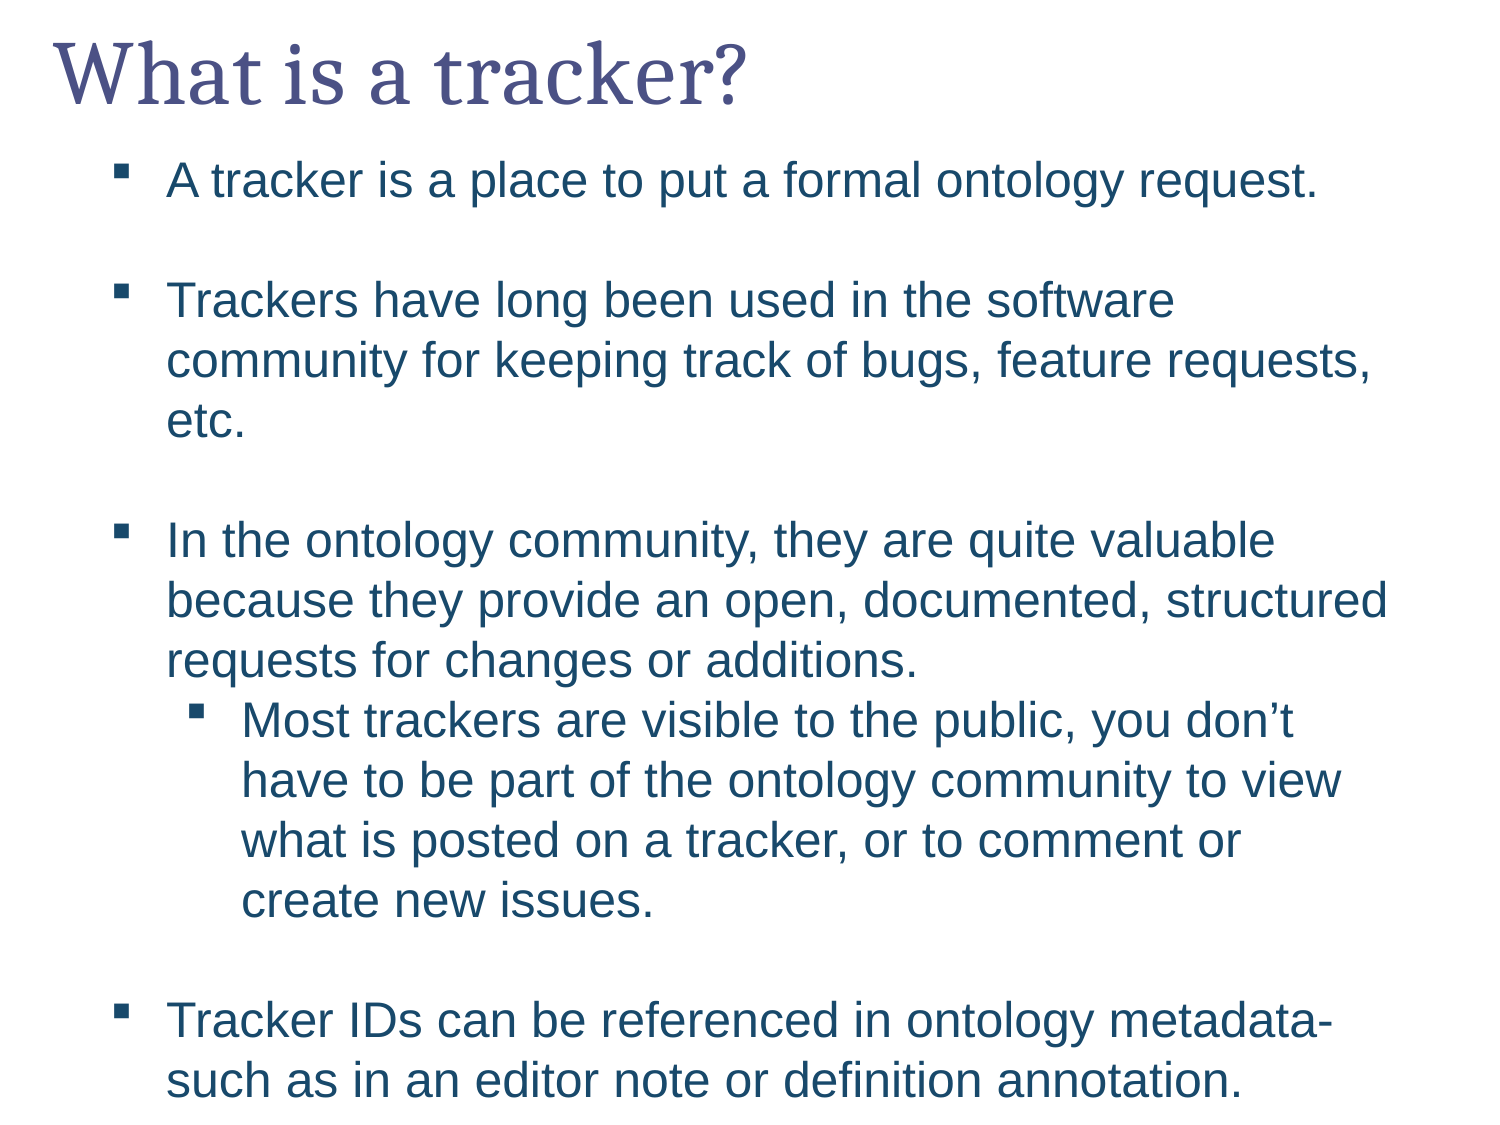

# What is a tracker?
A tracker is a place to put a formal ontology request.

Trackers have long been used in the software community for keeping track of bugs, feature requests, etc.

In the ontology community, they are quite valuable because they provide an open, documented, structured requests for changes or additions.
Most trackers are visible to the public, you don’t have to be part of the ontology community to view what is posted on a tracker, or to comment or create new issues.

Tracker IDs can be referenced in ontology metadata- such as in an editor note or definition annotation.